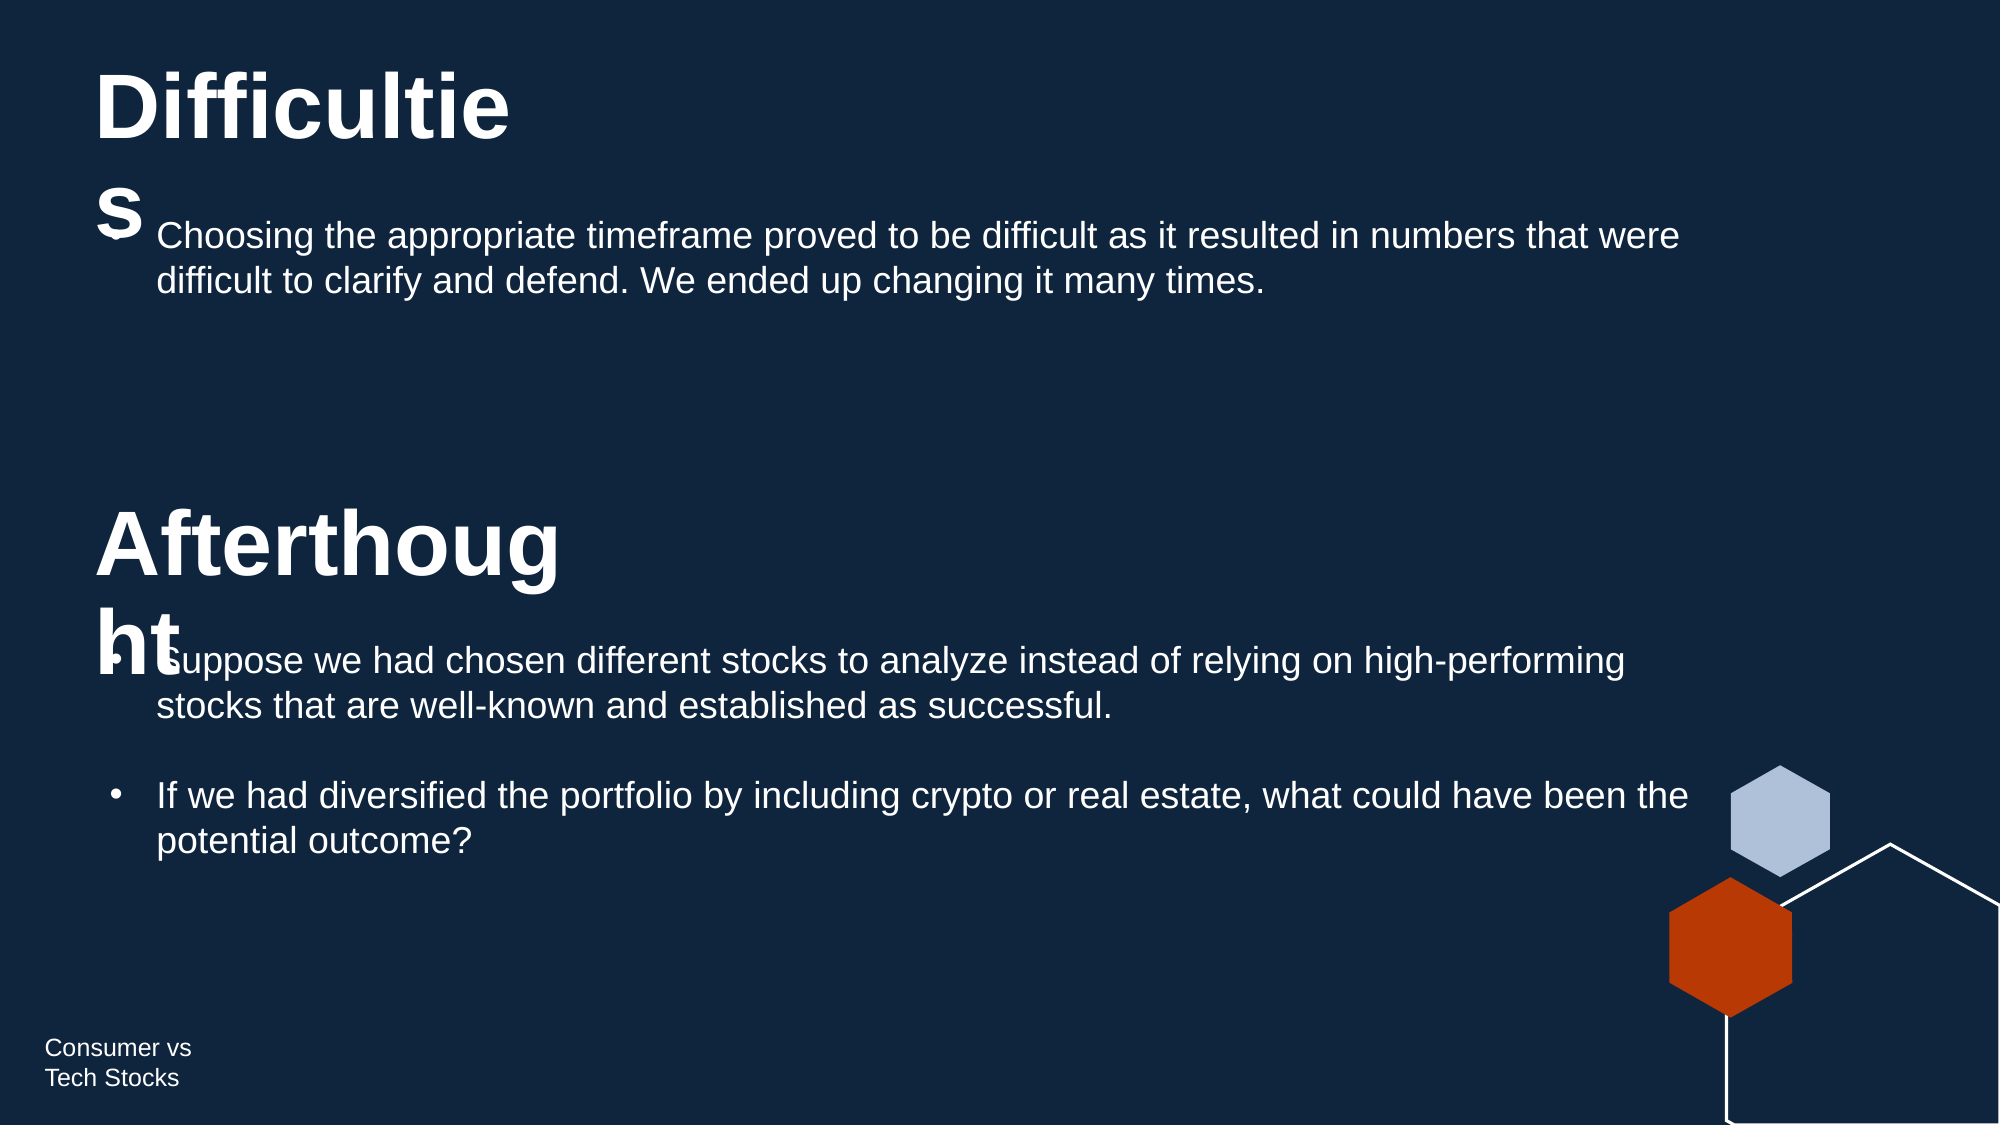

# Difficulties
Choosing the appropriate timeframe proved to be difficult as it resulted in numbers that were difficult to clarify and defend. We ended up changing it many times.
Afterthought
Suppose we had chosen different stocks to analyze instead of relying on high-performing stocks that are well-known and established as successful.

If we had diversified the portfolio by including crypto or real estate, what could have been the potential outcome?

Consumer vs Tech Stocks